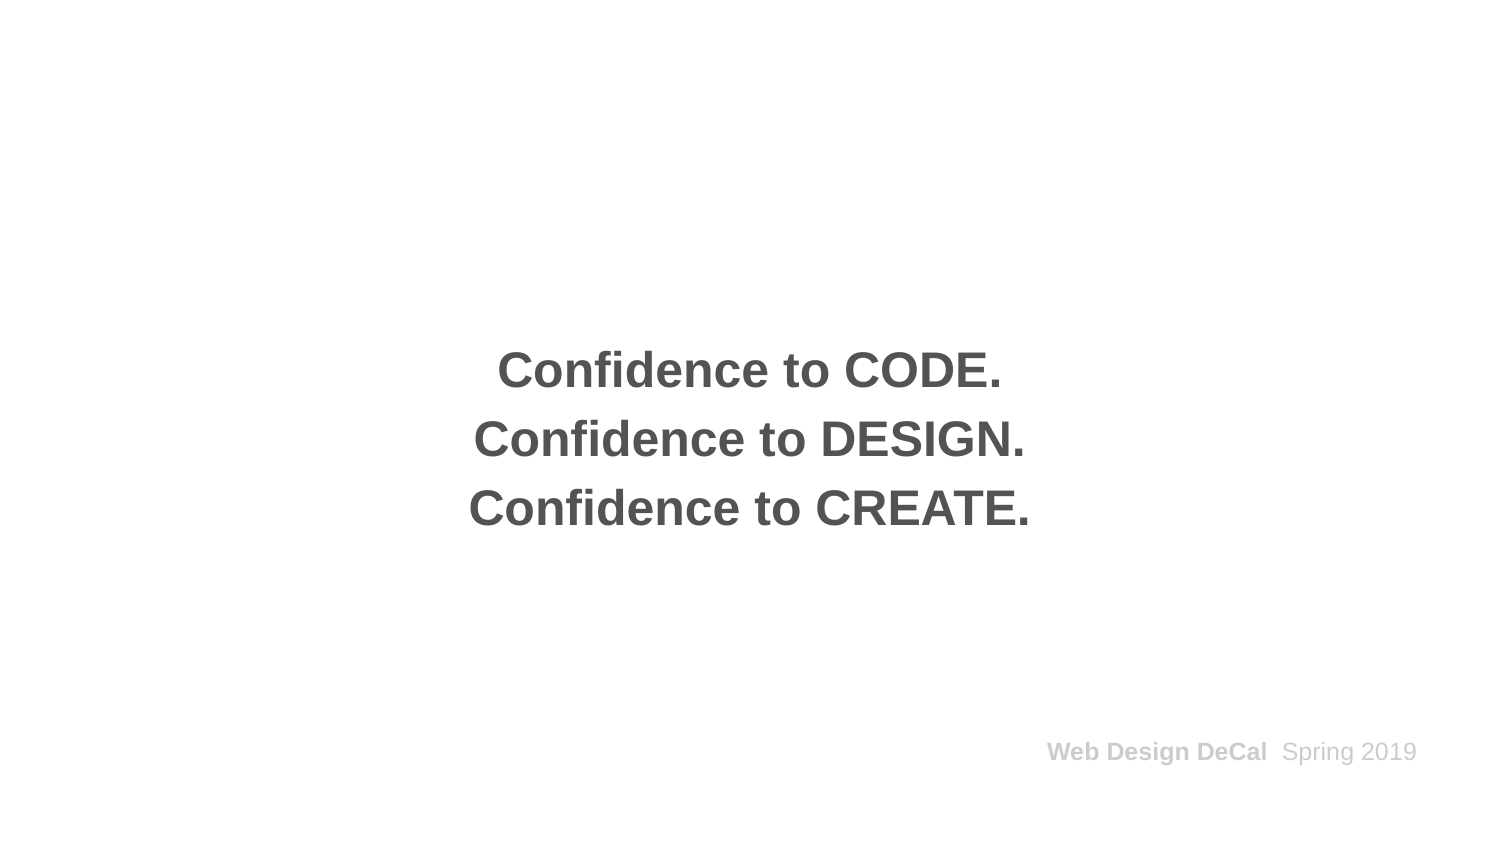

# Confidence to CODE.
Confidence to DESIGN.
Confidence to CREATE.